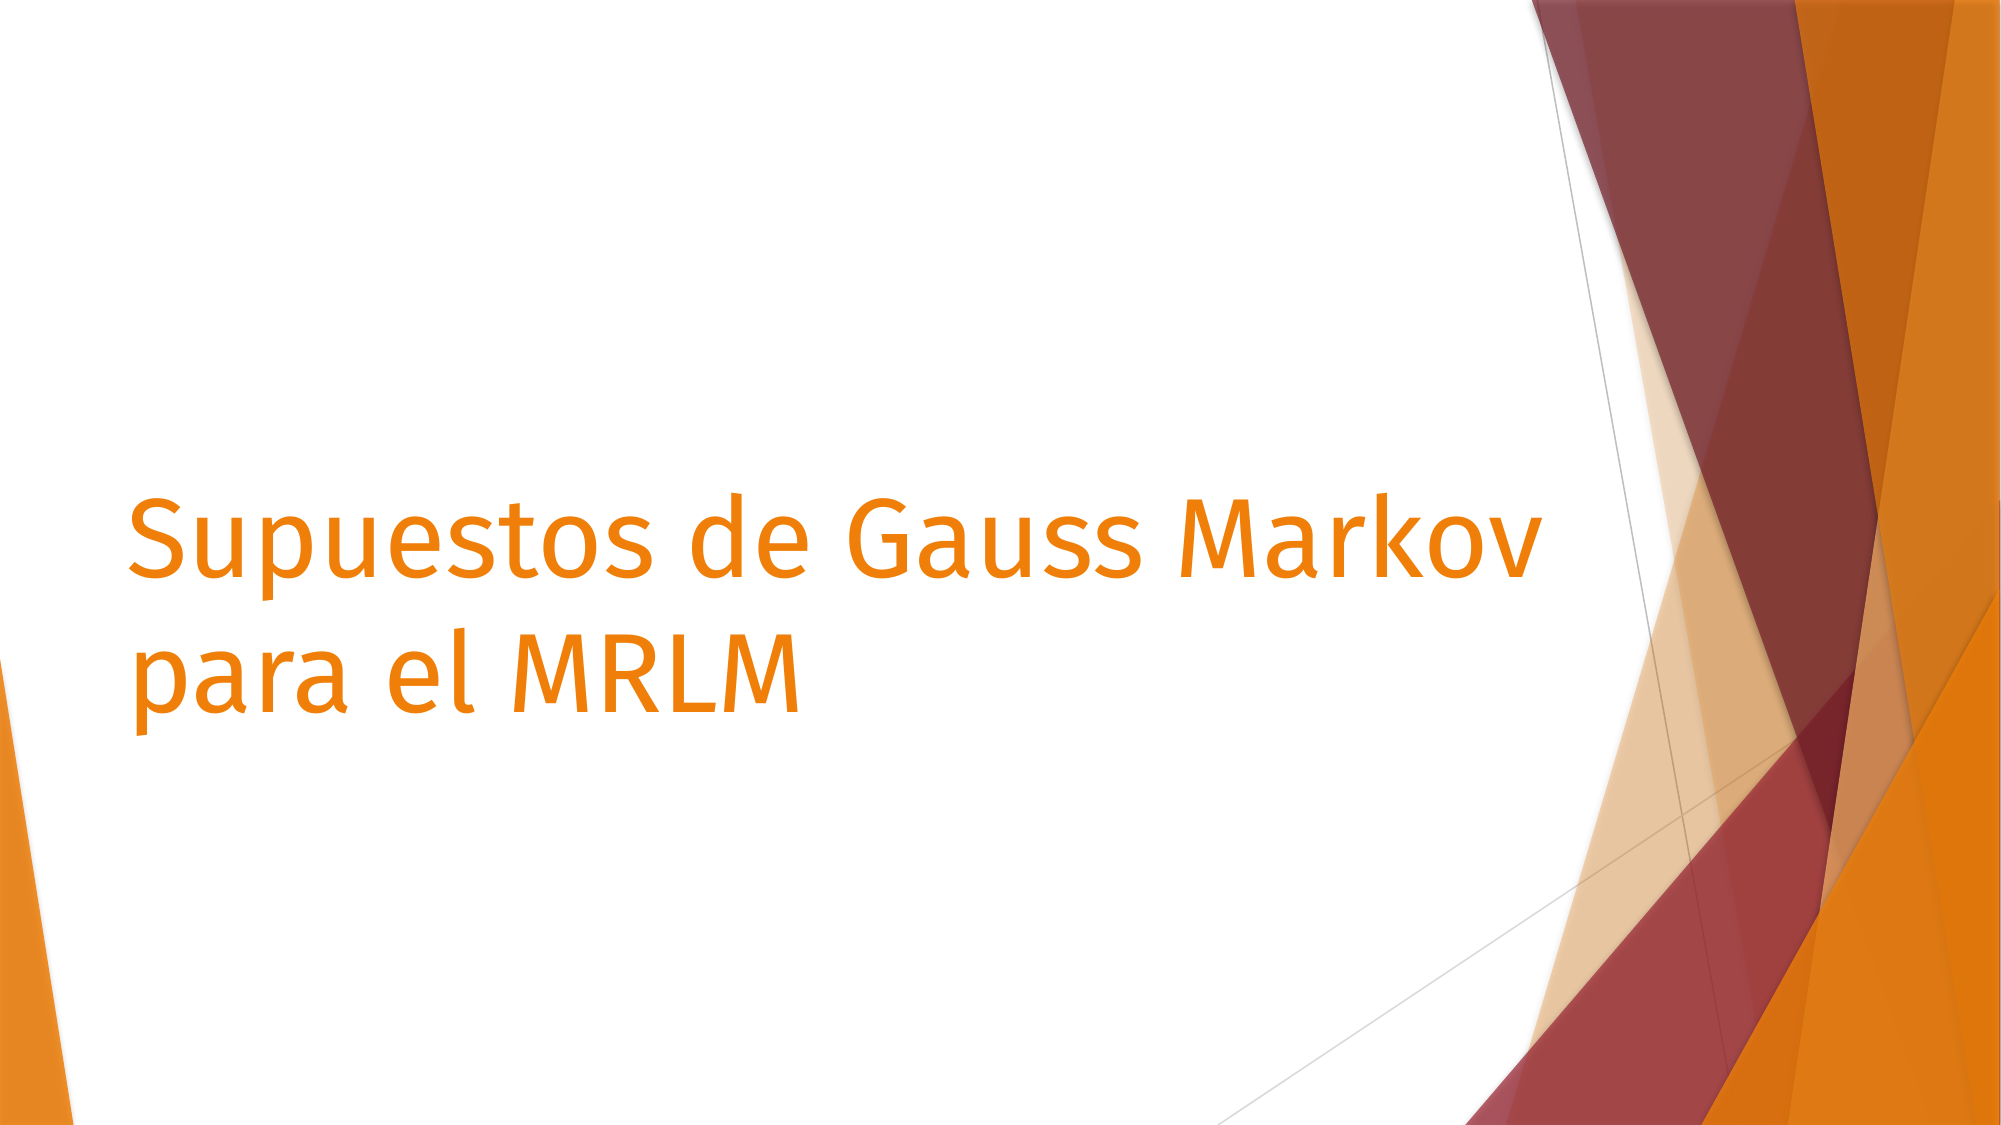

# Supuestos de Gauss Markov para el MRLM